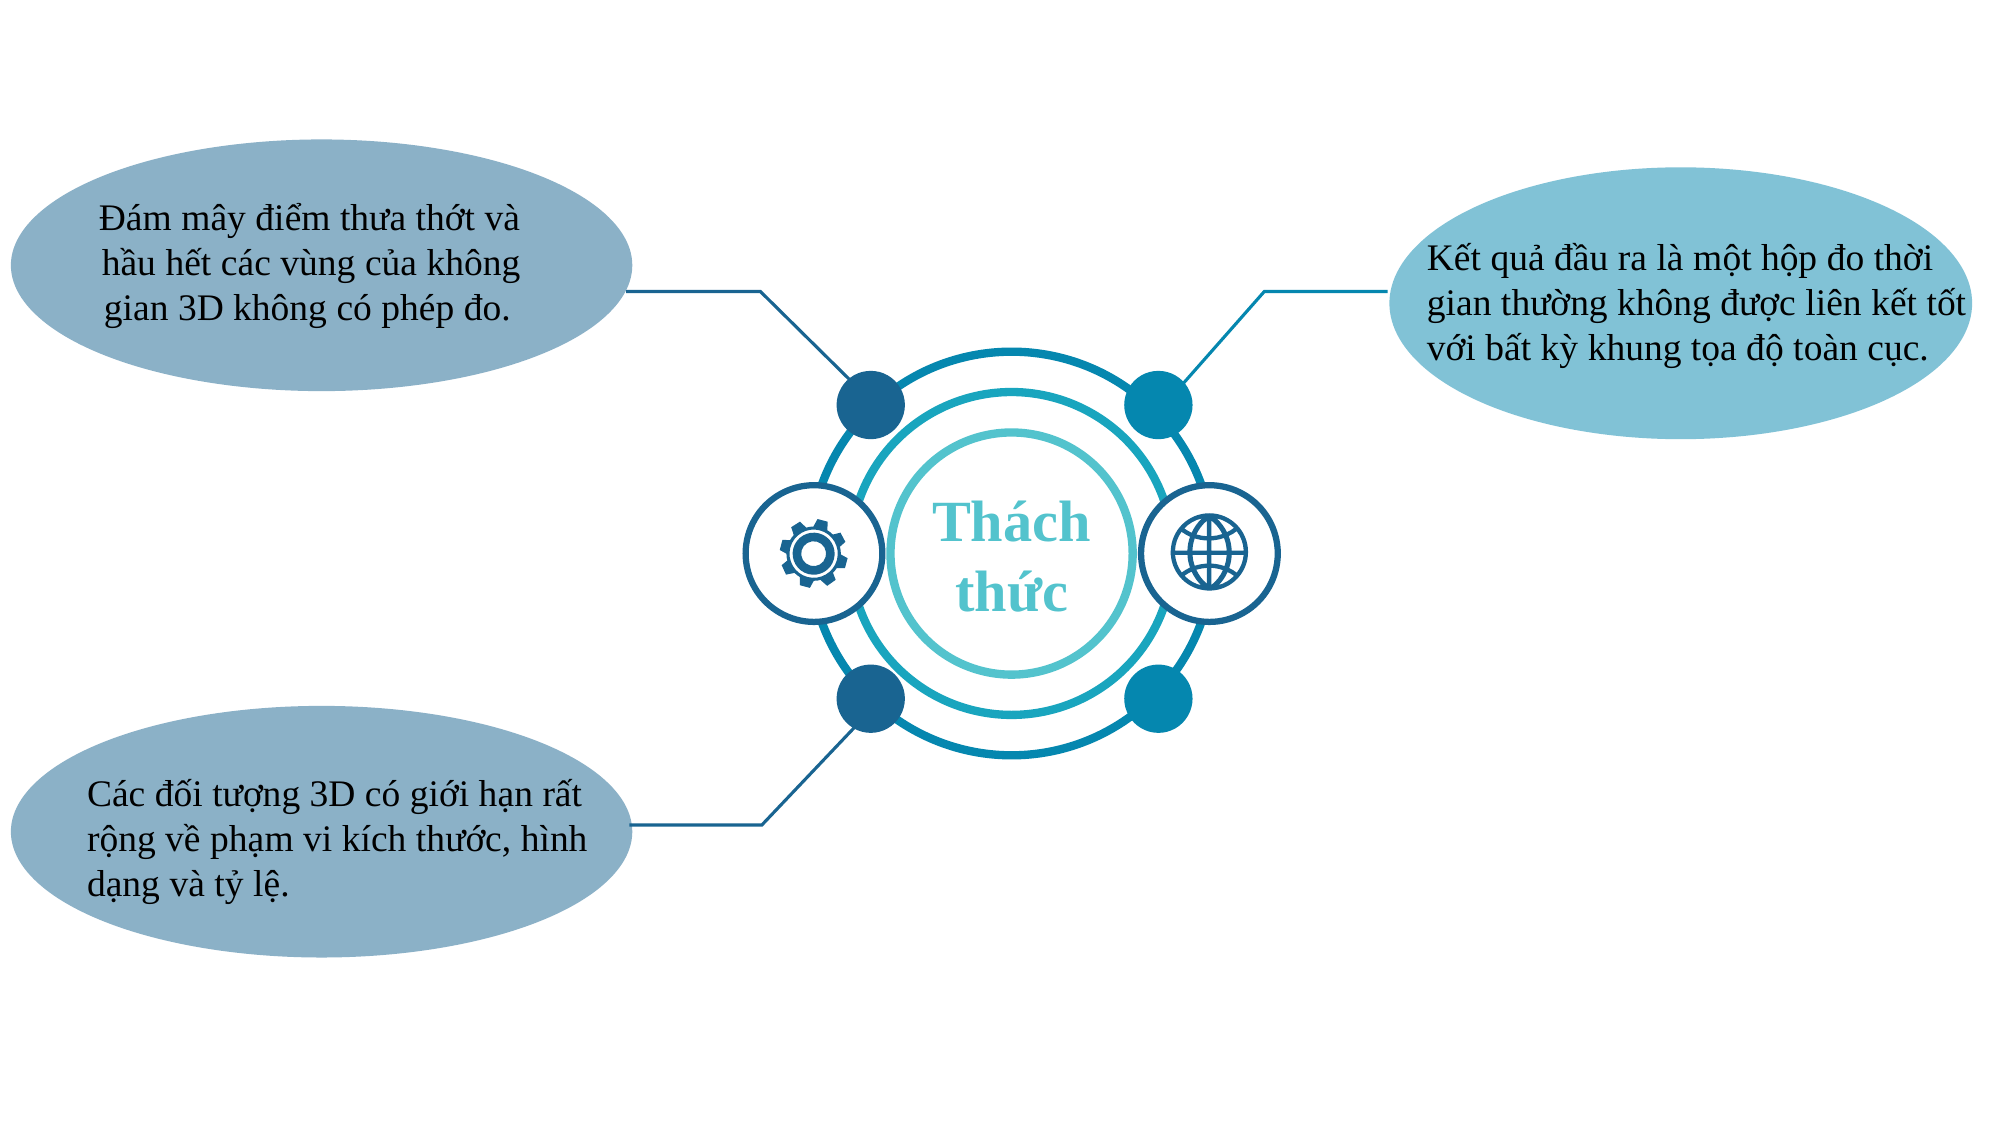

Đám mây điểm thưa thớt và hầu hết các vùng của không gian 3D không có phép đo.
Kết quả đầu ra là một hộp đo thời gian thường không được liên kết tốt với bất kỳ khung tọa độ toàn cục.

Thách thức

Các đối tượng 3D có giới hạn rất rộng về phạm vi kích thước, hình dạng và tỷ lệ.